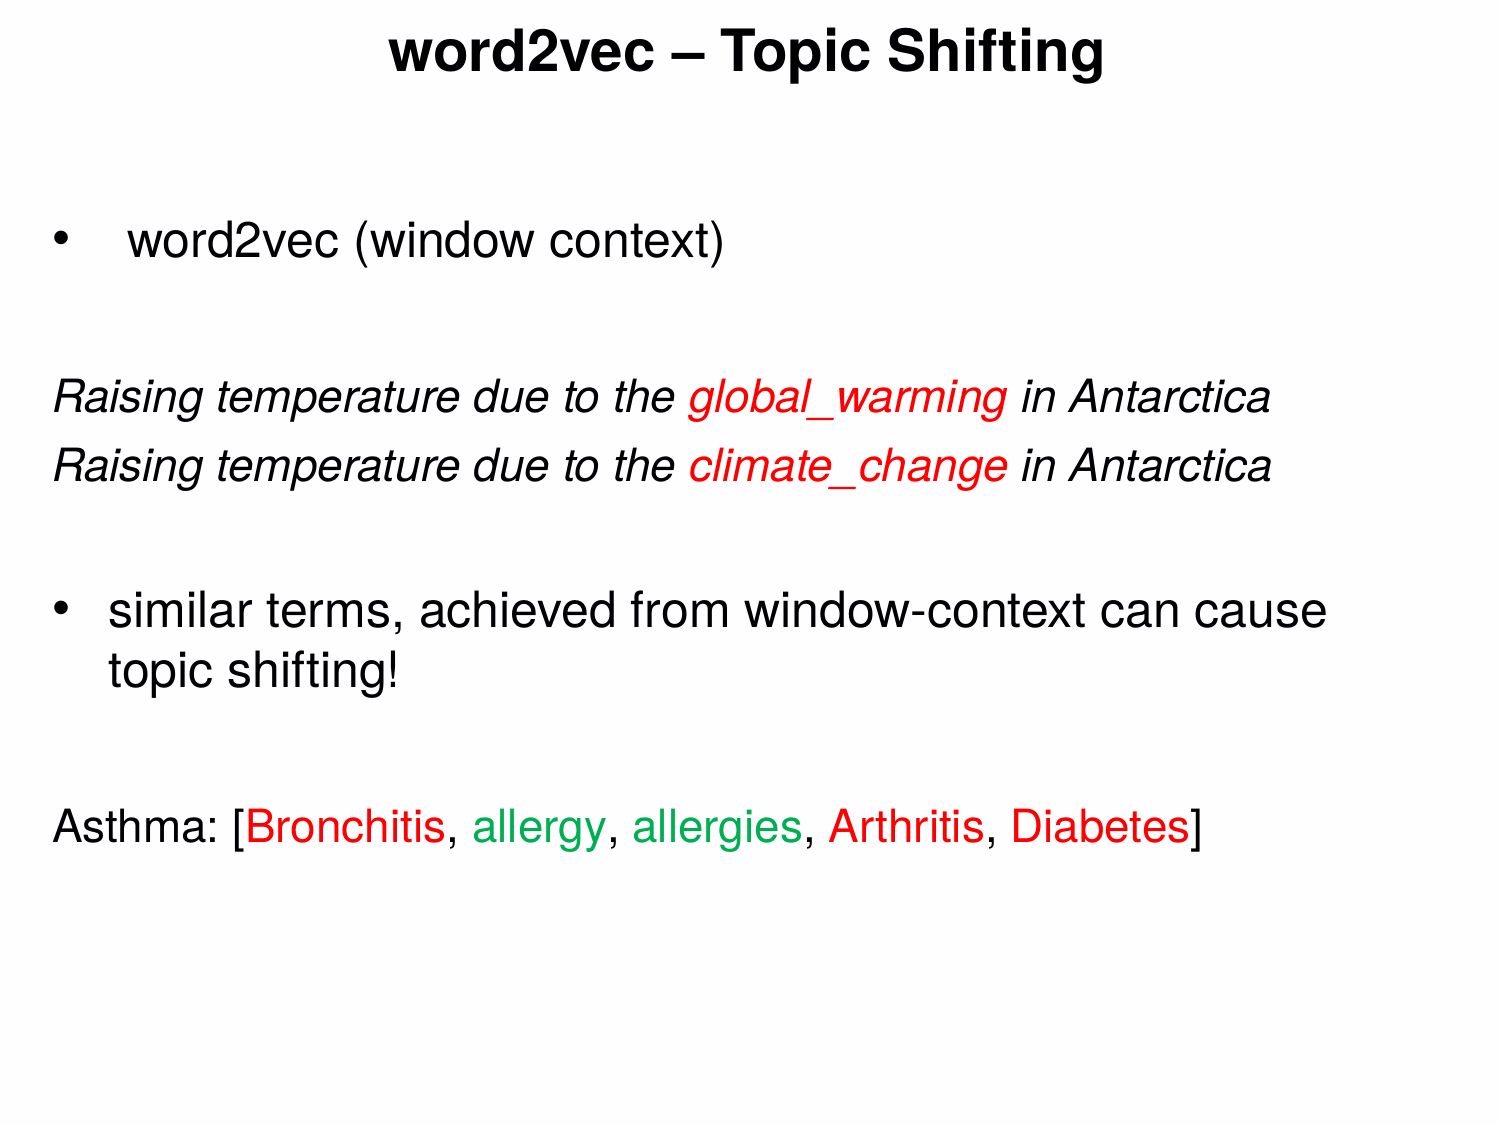

word2vec – Topic Shifting
word2vec (window context)

Raising temperature due to the global_warming in Antarctica
Raising temperature due to the climate_change in Antarctica

similar terms, achieved from window-context can cause topic shifting!

Asthma: [Bronchitis, allergy, allergies, Arthritis, Diabetes]